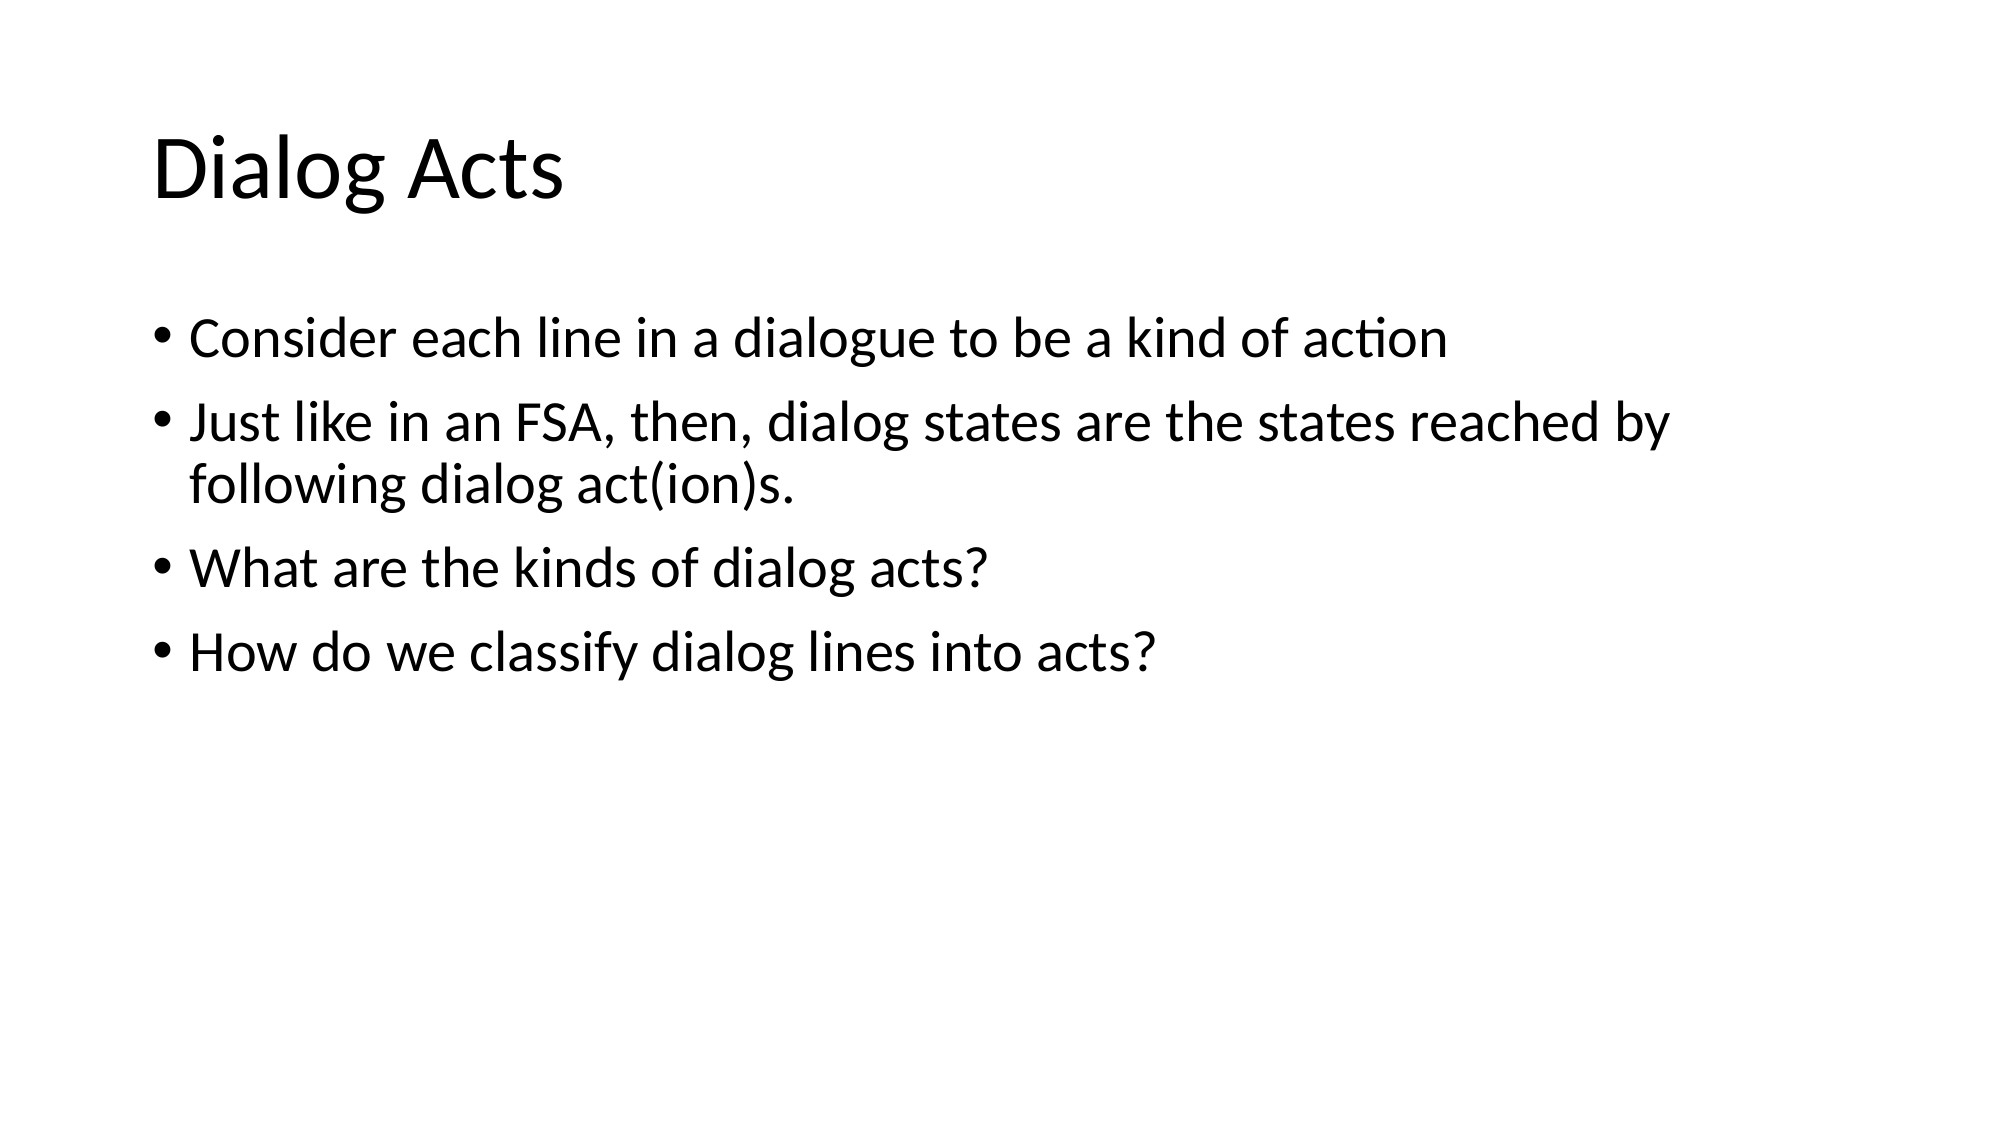

# Dialog Acts
Consider each line in a dialogue to be a kind of action
Just like in an FSA, then, dialog states are the states reached by following dialog act(ion)s.
What are the kinds of dialog acts?
How do we classify dialog lines into acts?